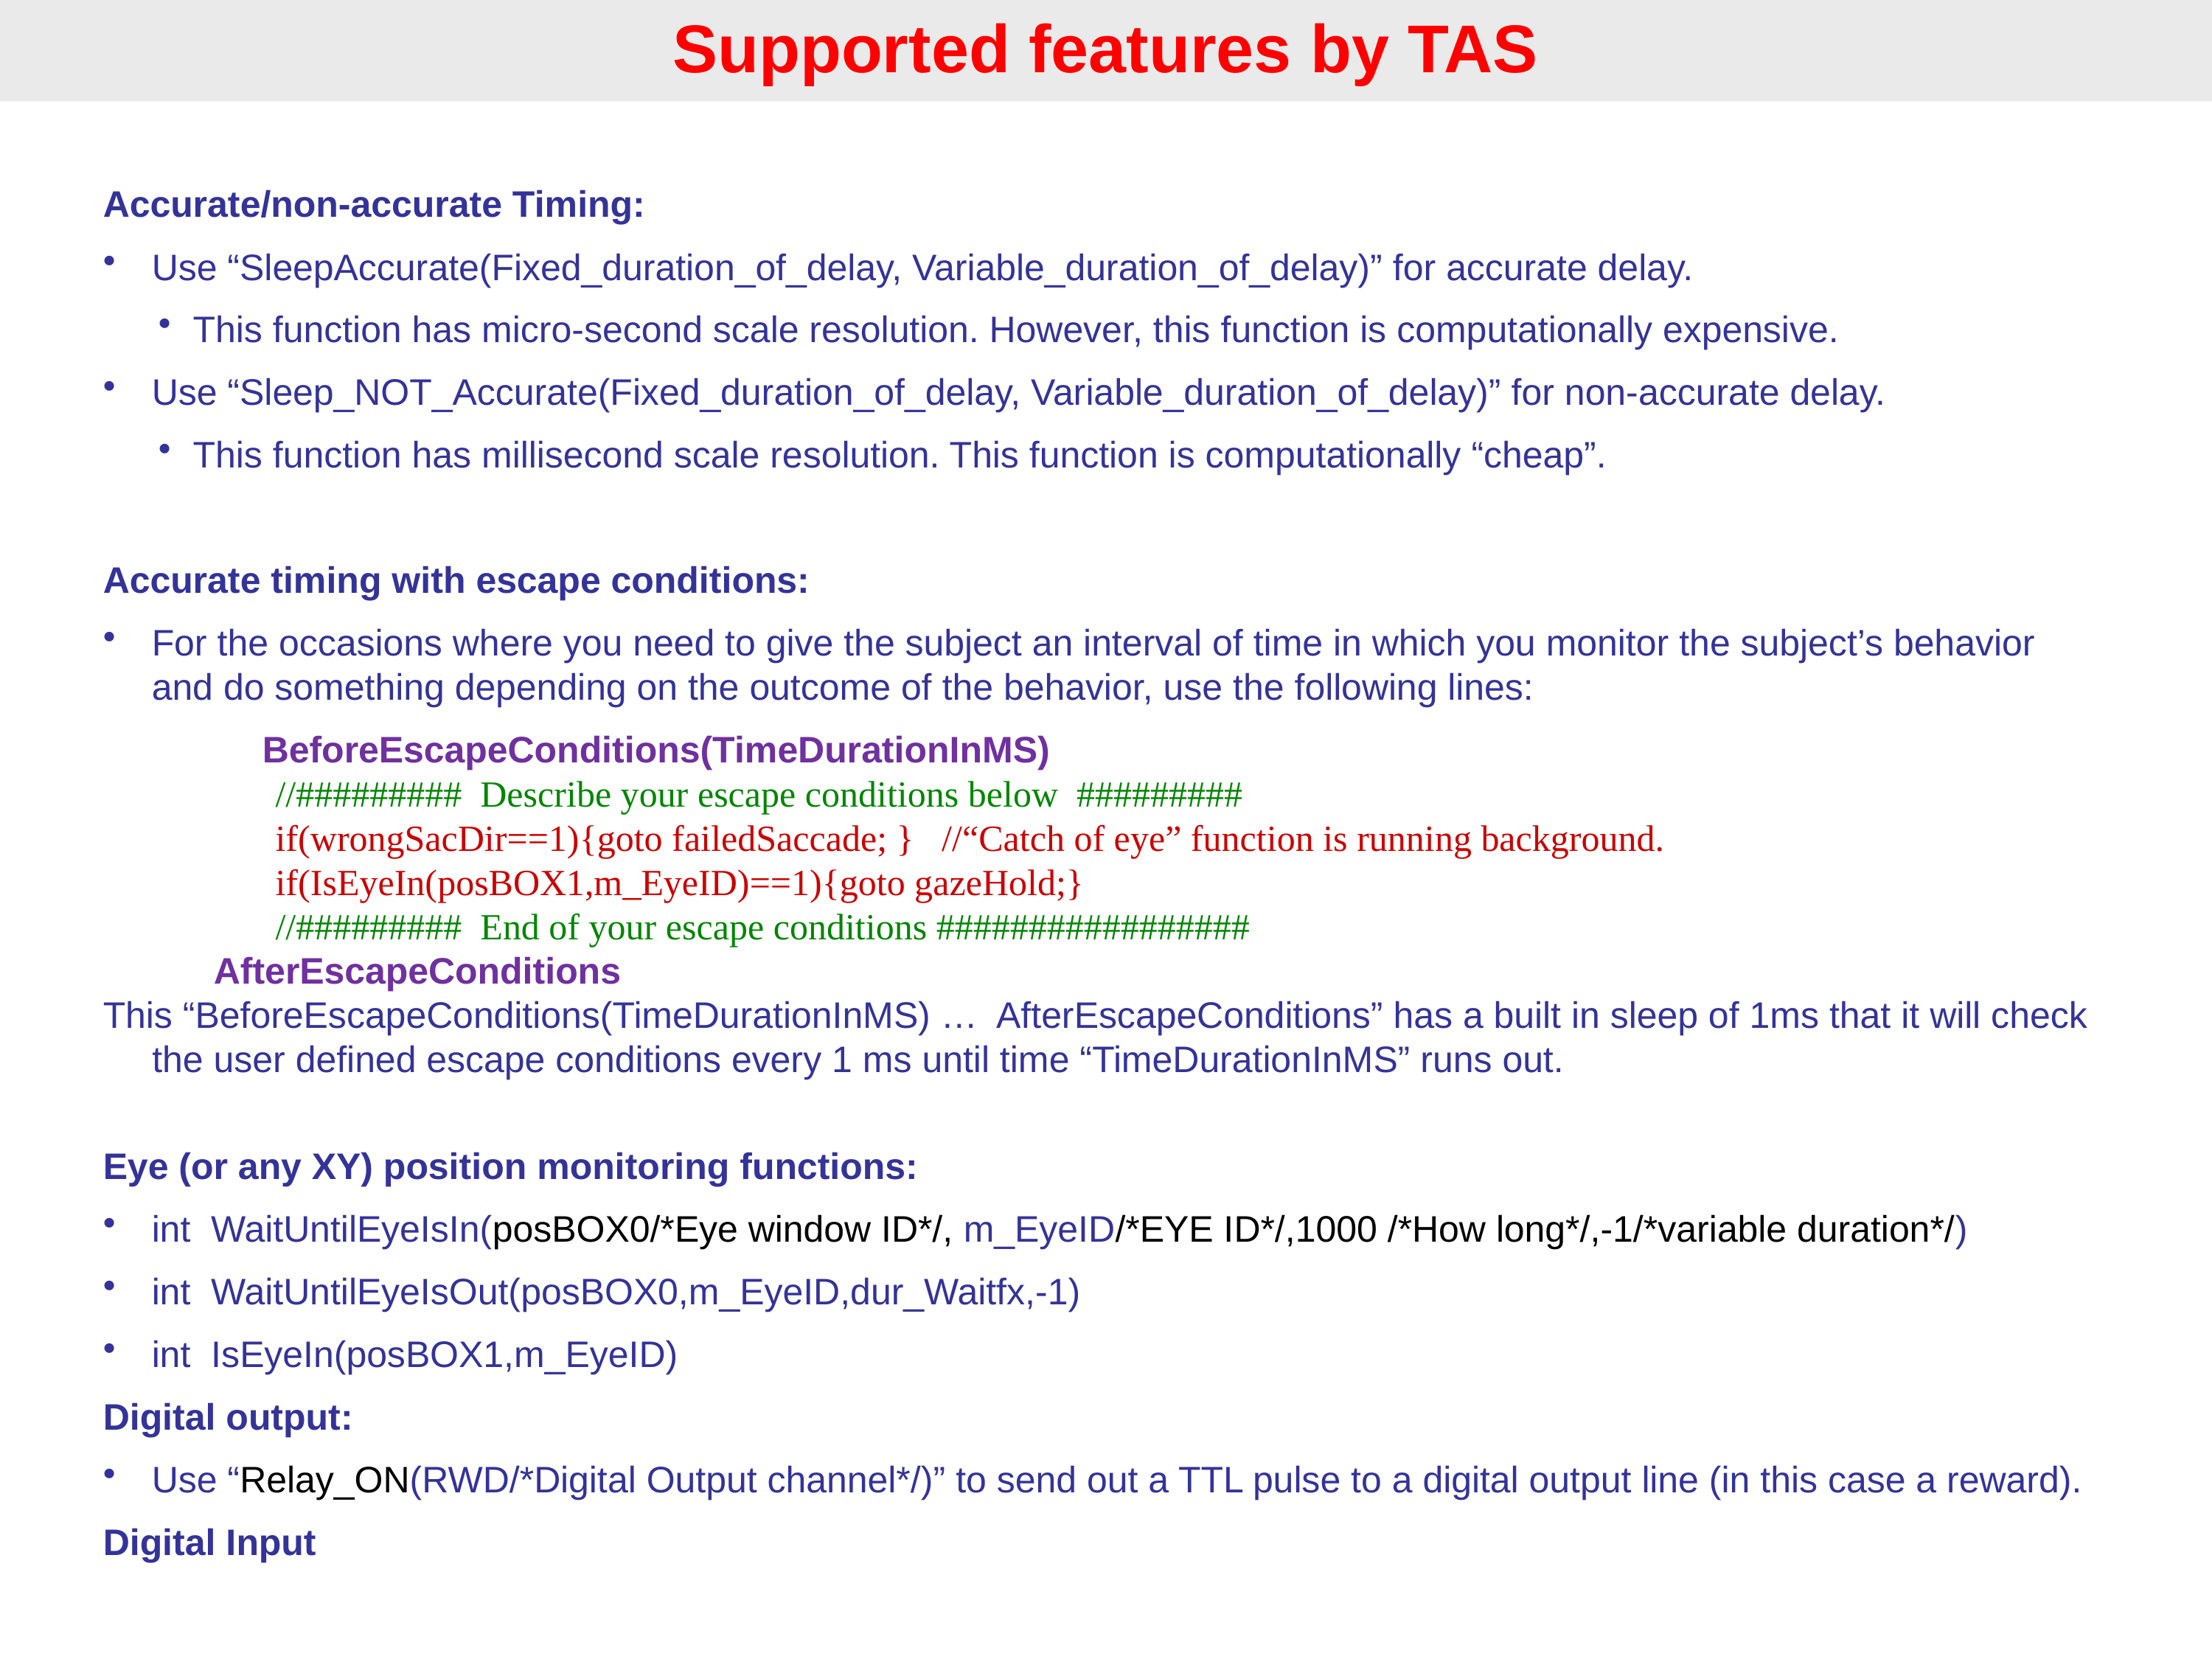

Supported features by TAS
Accurate/non-accurate Timing:
Use “SleepAccurate(Fixed_duration_of_delay, Variable_duration_of_delay)” for accurate delay.
This function has micro-second scale resolution. However, this function is computationally expensive.
Use “Sleep_NOT_Accurate(Fixed_duration_of_delay, Variable_duration_of_delay)” for non-accurate delay.
This function has millisecond scale resolution. This function is computationally “cheap”.

Accurate timing with escape conditions:
For the occasions where you need to give the subject an interval of time in which you monitor the subject’s behavior and do something depending on the outcome of the behavior, use the following lines:
		BeforeEscapeConditions(TimeDurationInMS)
//#########  Describe your escape conditions below  #########
if(wrongSacDir==1){goto failedSaccade; }   //“Catch of eye” function is running background.
if(IsEyeIn(posBOX1,m_EyeID)==1){goto gazeHold;}
//#########  End of your escape conditions #################
AfterEscapeConditions
This “BeforeEscapeConditions(TimeDurationInMS) …  AfterEscapeConditions” has a built in sleep of 1ms that it will check the user defined escape conditions every 1 ms until time “TimeDurationInMS” runs out.

Eye (or any XY) position monitoring functions:
int  WaitUntilEyeIsIn(posBOX0/*Eye window ID*/, m_EyeID/*EYE ID*/,1000 /*How long*/,-1/*variable duration*/)
int  WaitUntilEyeIsOut(posBOX0,m_EyeID,dur_Waitfx,-1)
int  IsEyeIn(posBOX1,m_EyeID)
Digital output:
Use “Relay_ON(RWD/*Digital Output channel*/)” to send out a TTL pulse to a digital output line (in this case a reward).
Digital Input